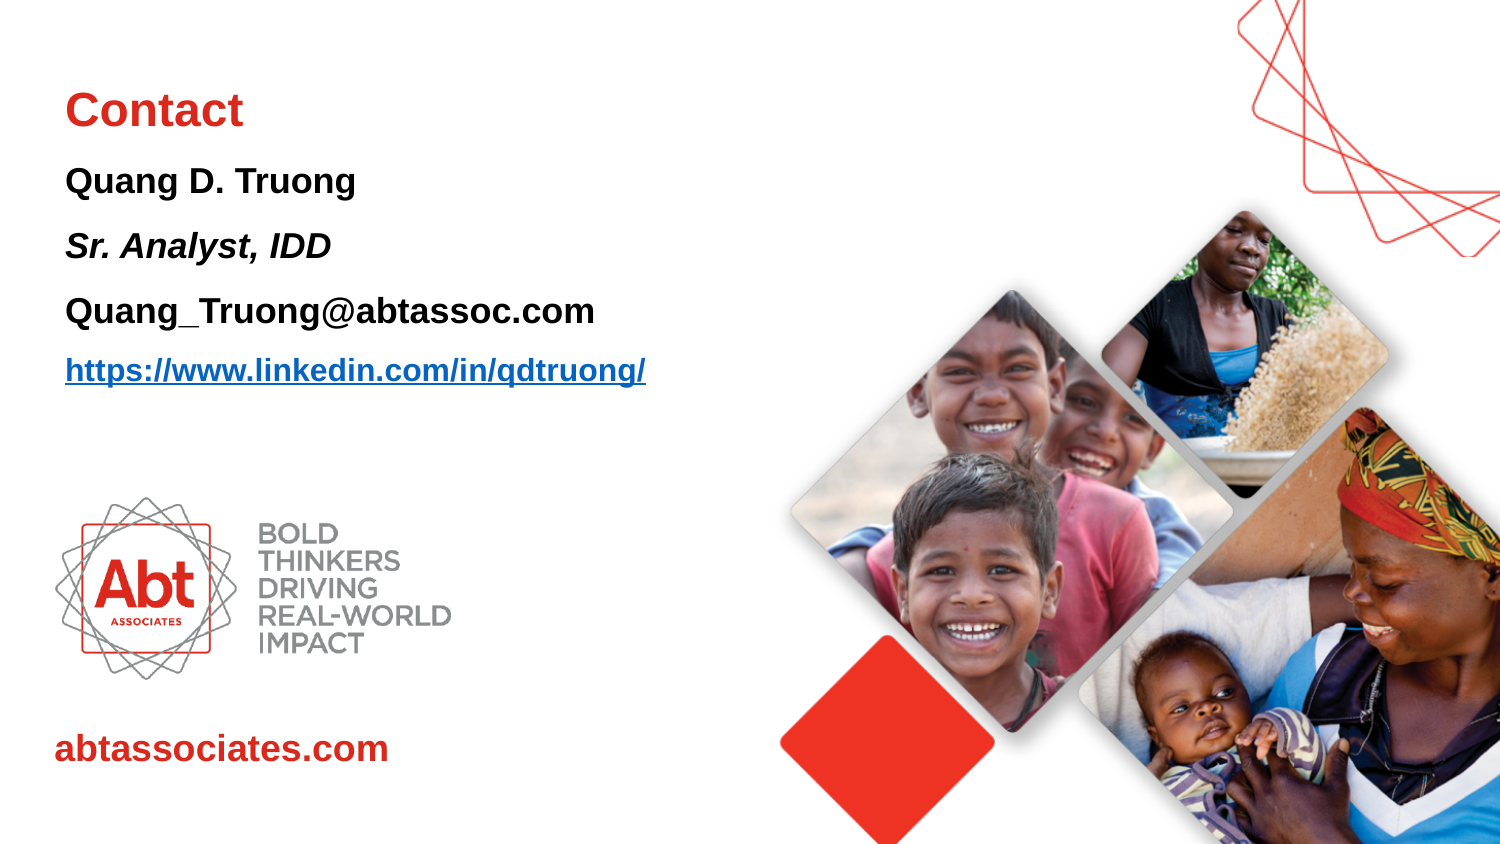

# Contact Quang D. Truong Sr. Analyst, IDD Quang_Truong@abtassoc.com https://www.linkedin.com/in/qdtruong/